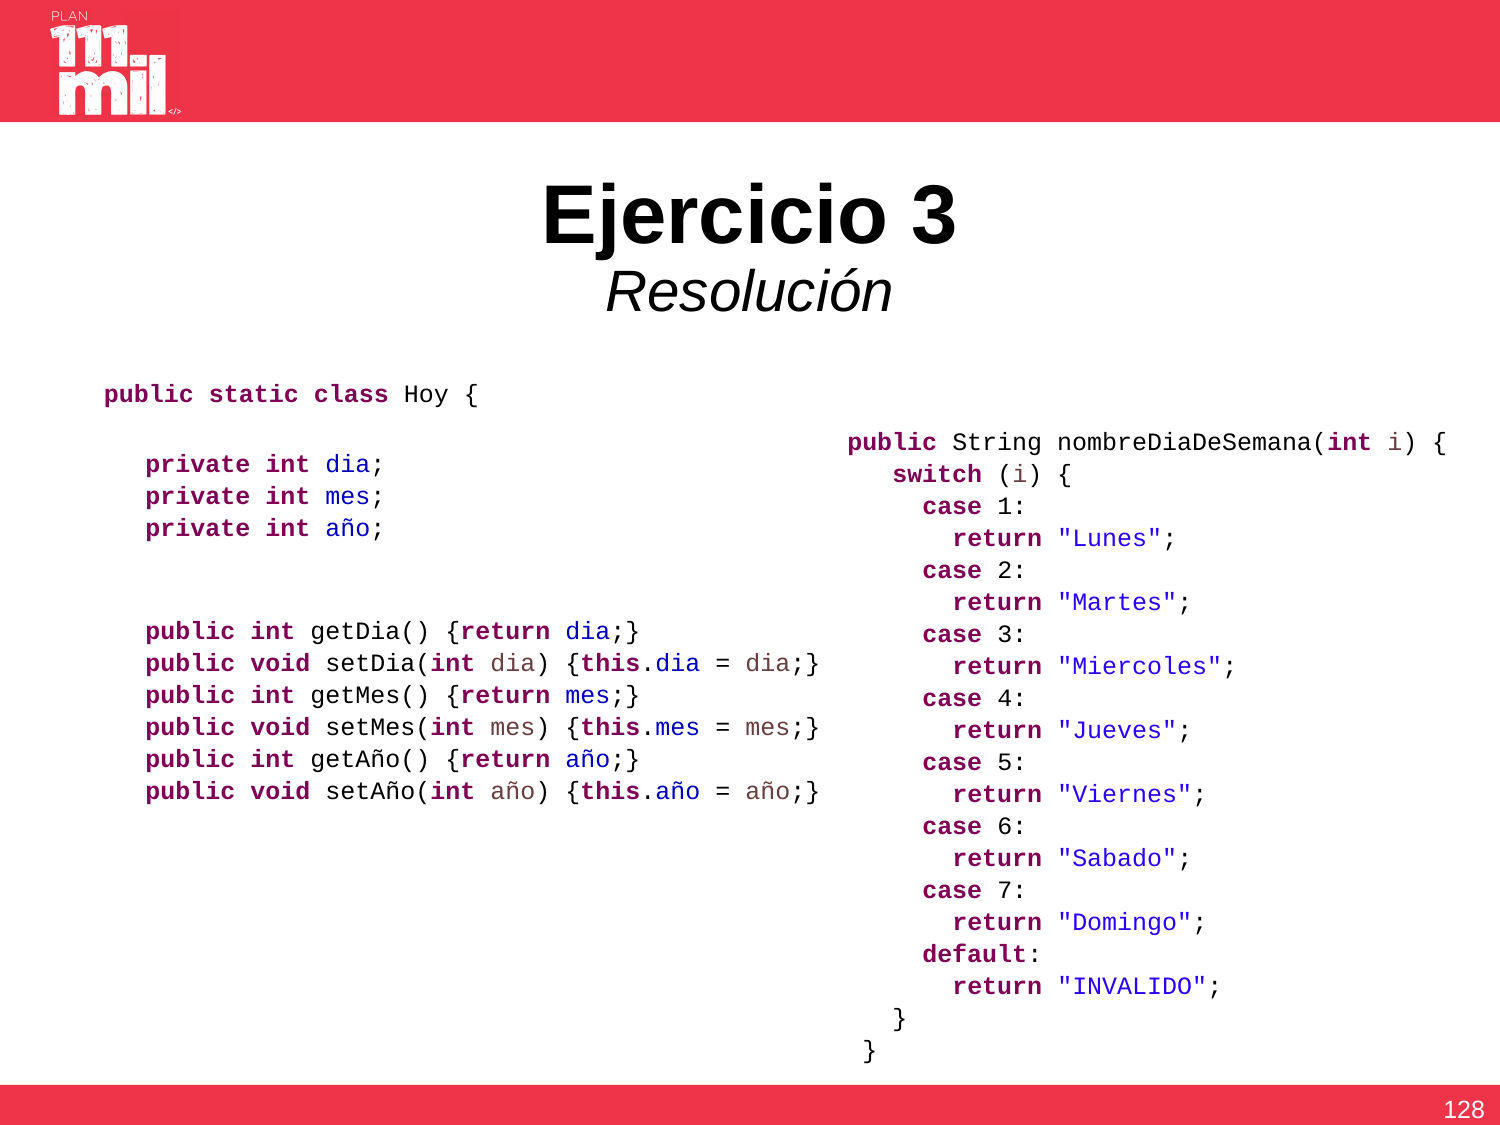

# Ejercicio 3 Resolución
 public static class Hoy {
   public String nombreDiaDeSemana(int i) {
      switch (i) {
        case 1:
          return "Lunes";
        case 2:
          return "Martes";
        case 3:
          return "Miercoles";
        case 4:
          return "Jueves";
        case 5:
          return "Viernes";
        case 6:
          return "Sabado";
        case 7:
          return "Domingo";
        default:
          return "INVALIDO";
      }
    }
    private int dia;
    private int mes;
    private int año;

    public int getDia() {return dia;}
    public void setDia(int dia) {this.dia = dia;}
    public int getMes() {return mes;}
    public void setMes(int mes) {this.mes = mes;}
    public int getAño() {return año;}
    public void setAño(int año) {this.año = año;}
128